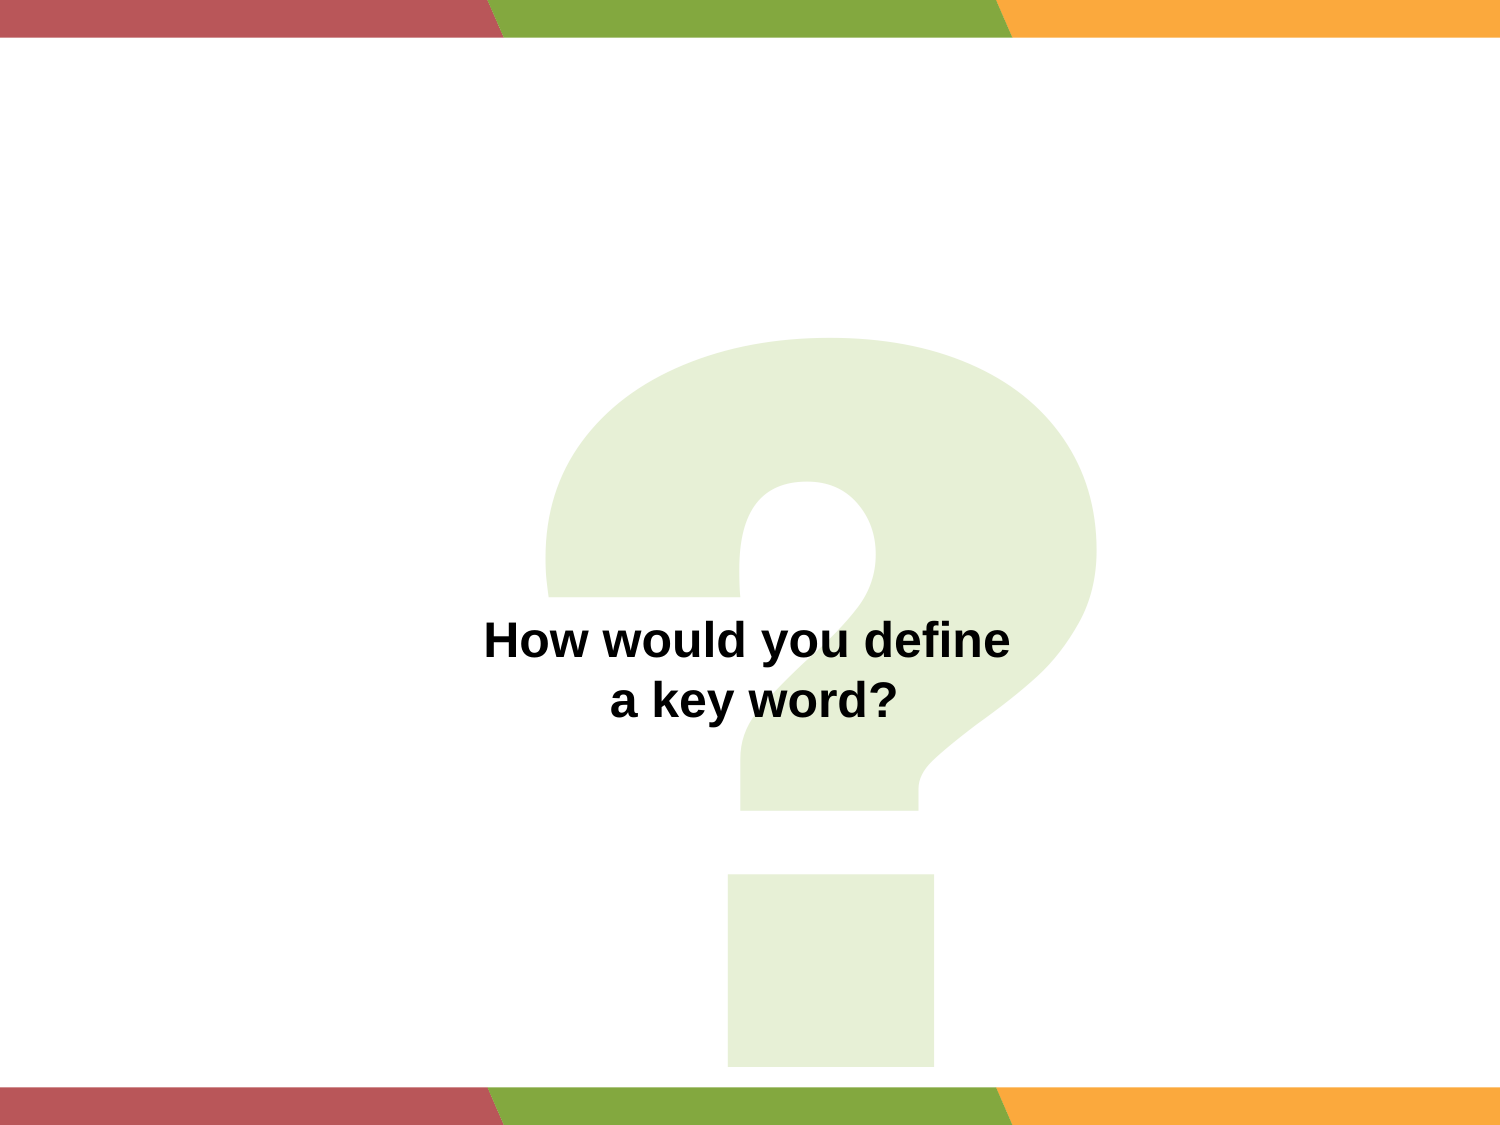

?

How would you define
a key word?